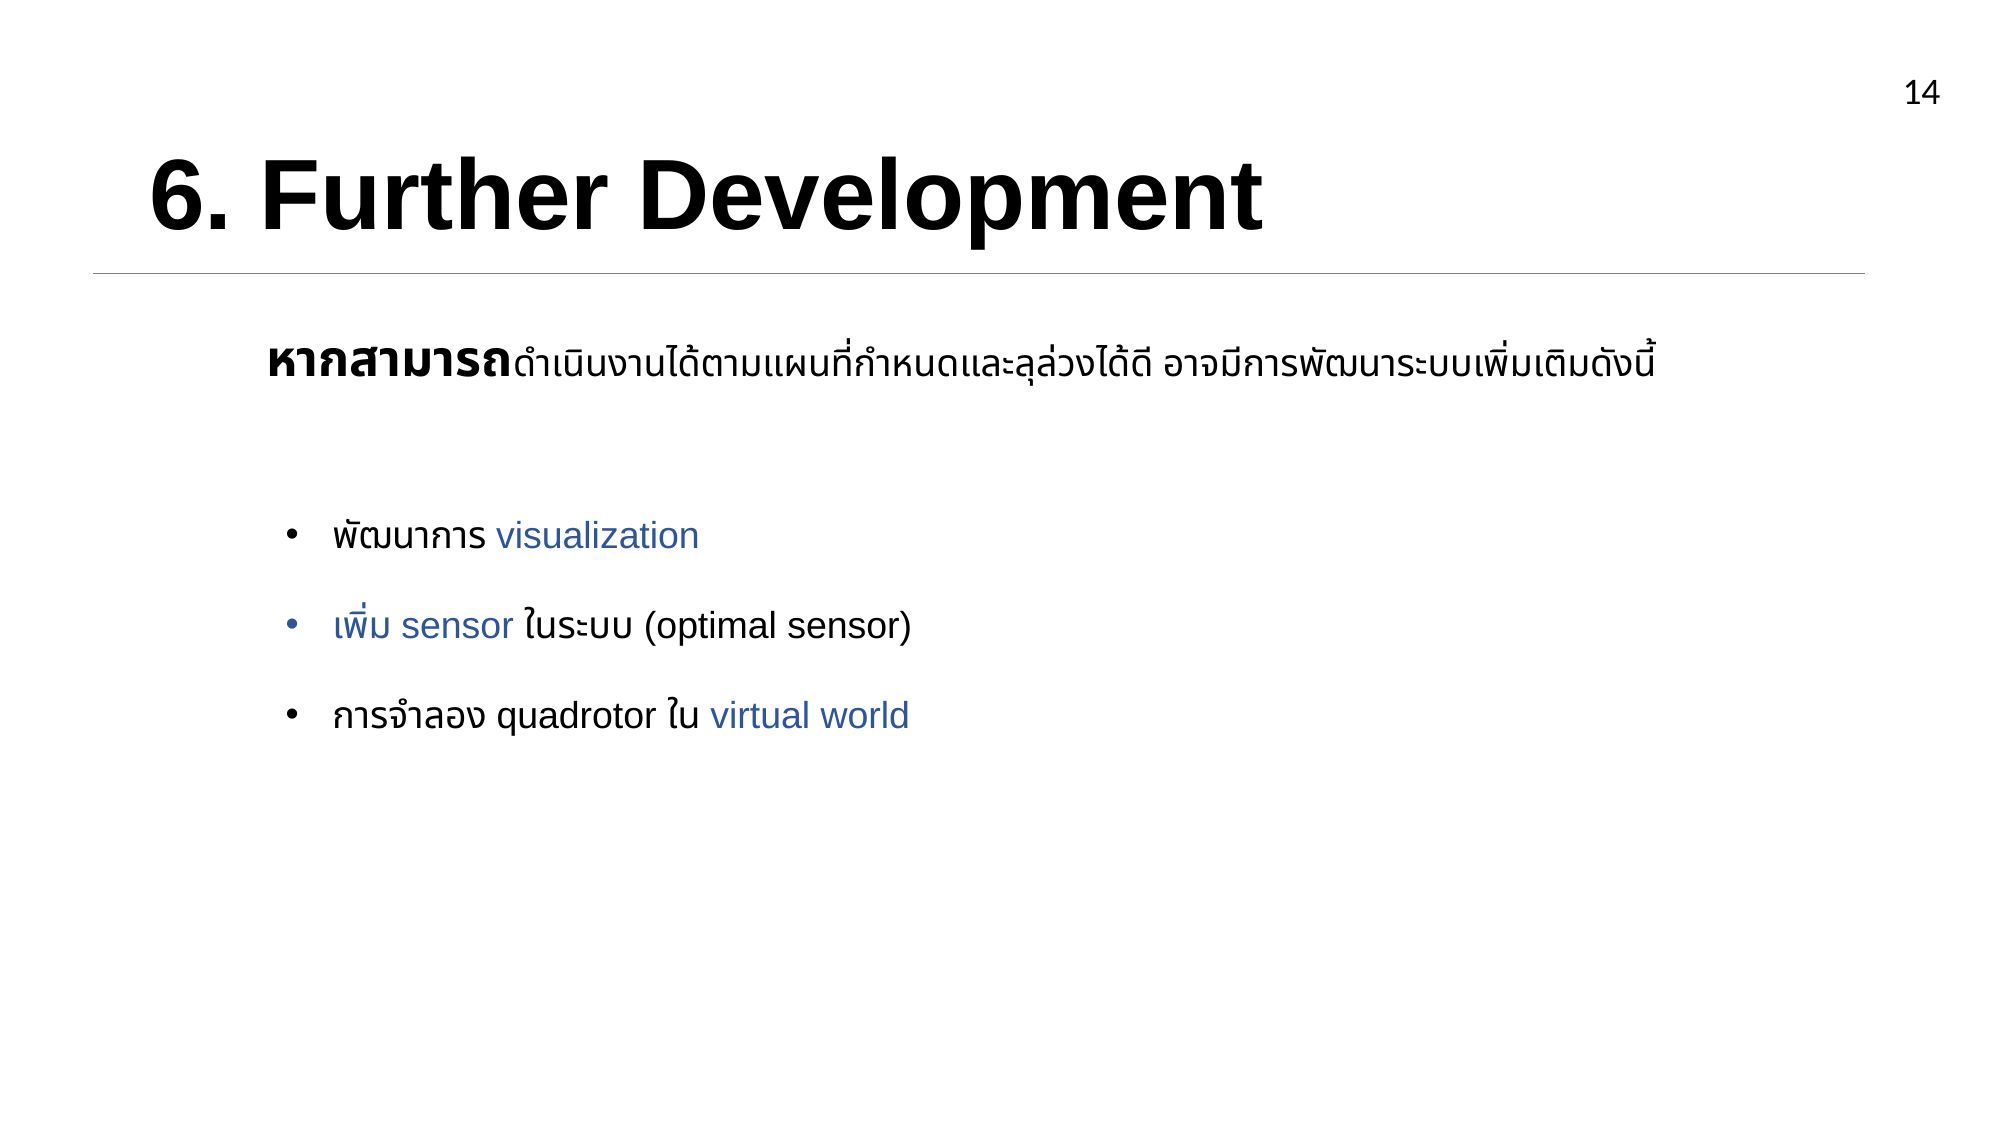

14
6. Further Development
หากสามารถดำเนินงานได้ตามแผนที่กำหนดและลุล่วงได้ดี อาจมีการพัฒนาระบบเพิ่มเติมดังนี้
พัฒนาการ visualization
เพิ่ม sensor ในระบบ (optimal sensor)
การจำลอง quadrotor ใน virtual world